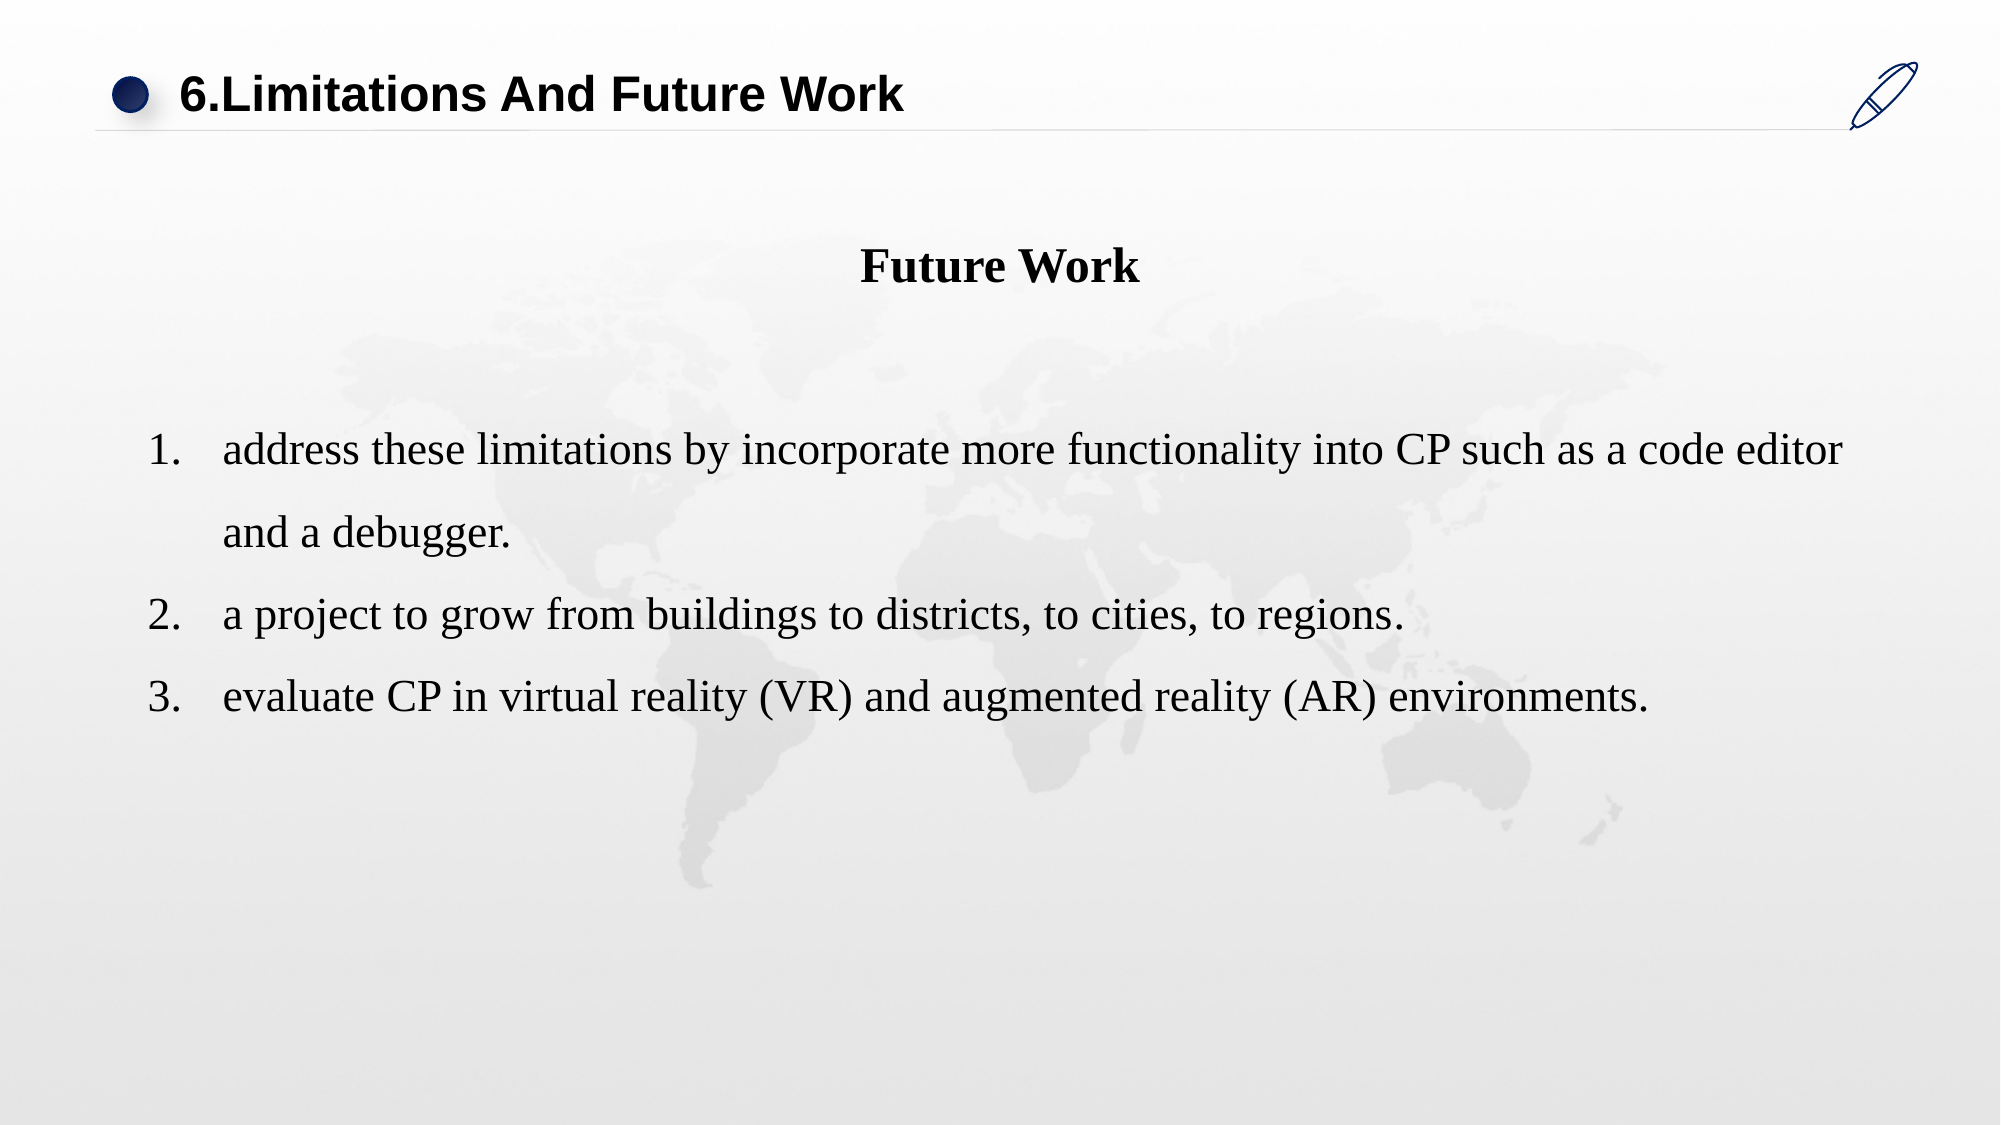

6.Limitations And Future Work

Future Work
address these limitations by incorporate more functionality into CP such as a code editor and a debugger.
a project to grow from buildings to districts, to cities, to regions.
evaluate CP in virtual reality (VR) and augmented reality (AR) environments.